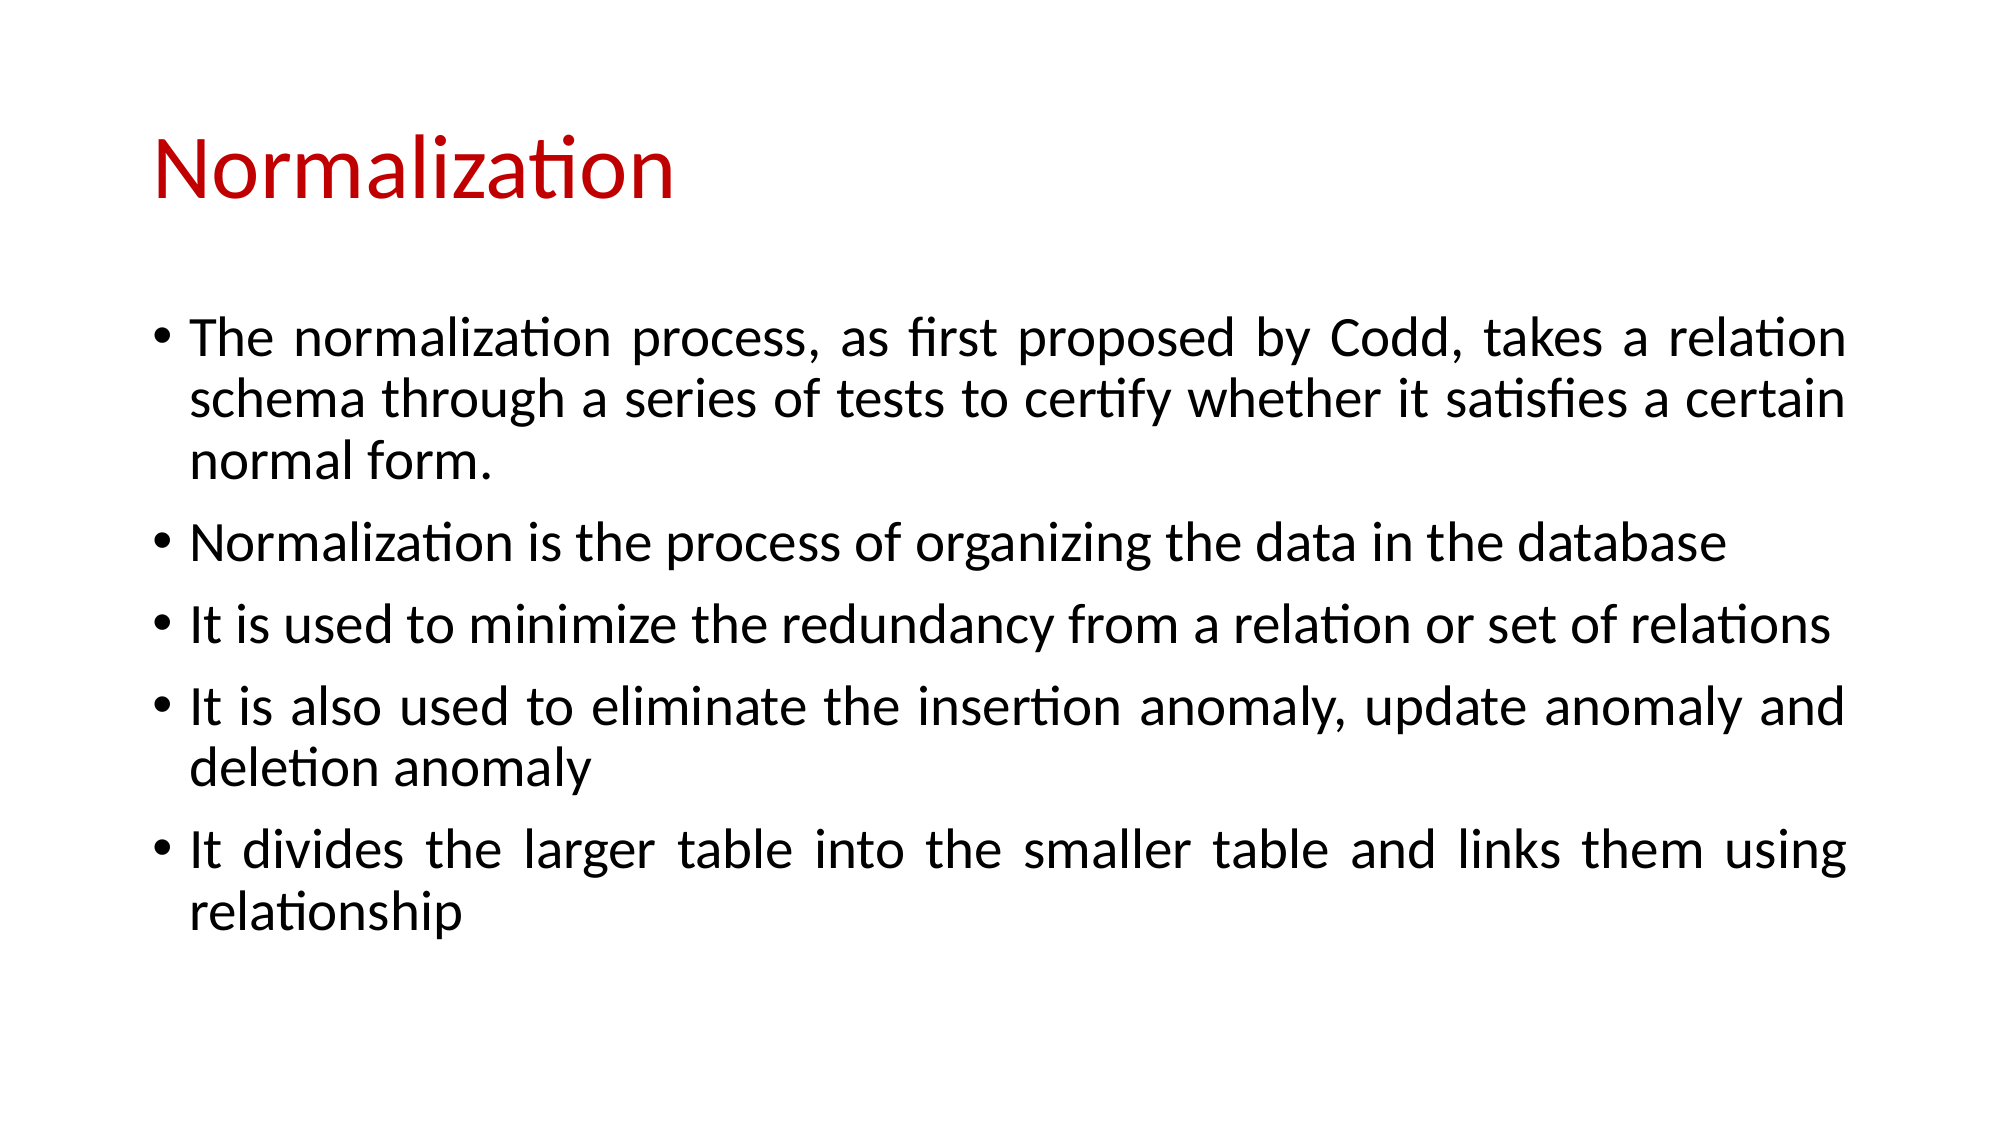

# Normalization
The normalization process, as first proposed by Codd, takes a relation schema through a series of tests to certify whether it satisfies a certain normal form.
Normalization is the process of organizing the data in the database
It is used to minimize the redundancy from a relation or set of relations
It is also used to eliminate the insertion anomaly, update anomaly and deletion anomaly
It divides the larger table into the smaller table and links them using relationship